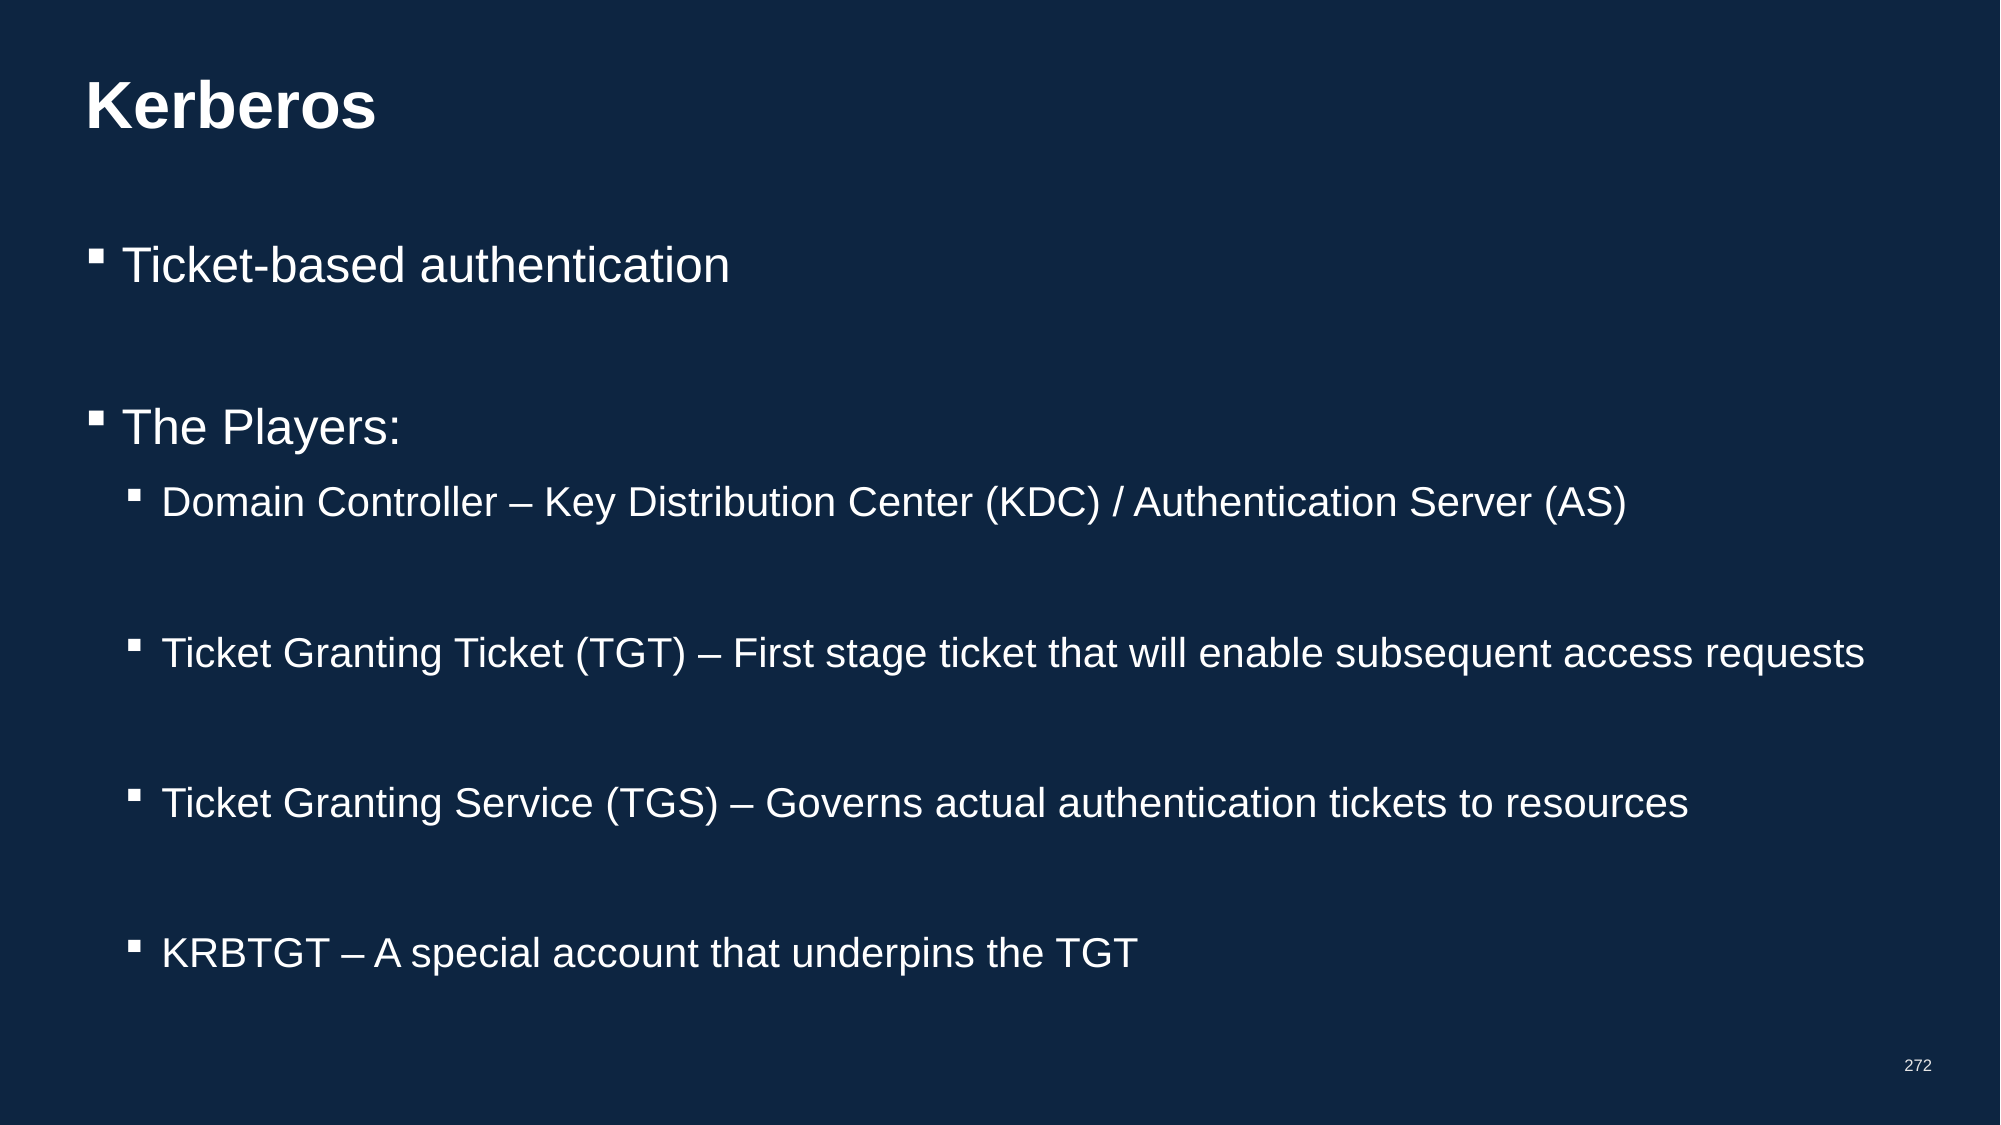

# Kerberos
Ticket-based authentication

The Players:
Domain Controller – Key Distribution Center (KDC) / Authentication Server (AS)

Ticket Granting Ticket (TGT) – First stage ticket that will enable subsequent access requests

Ticket Granting Service (TGS) – Governs actual authentication tickets to resources

KRBTGT – A special account that underpins the TGT

272